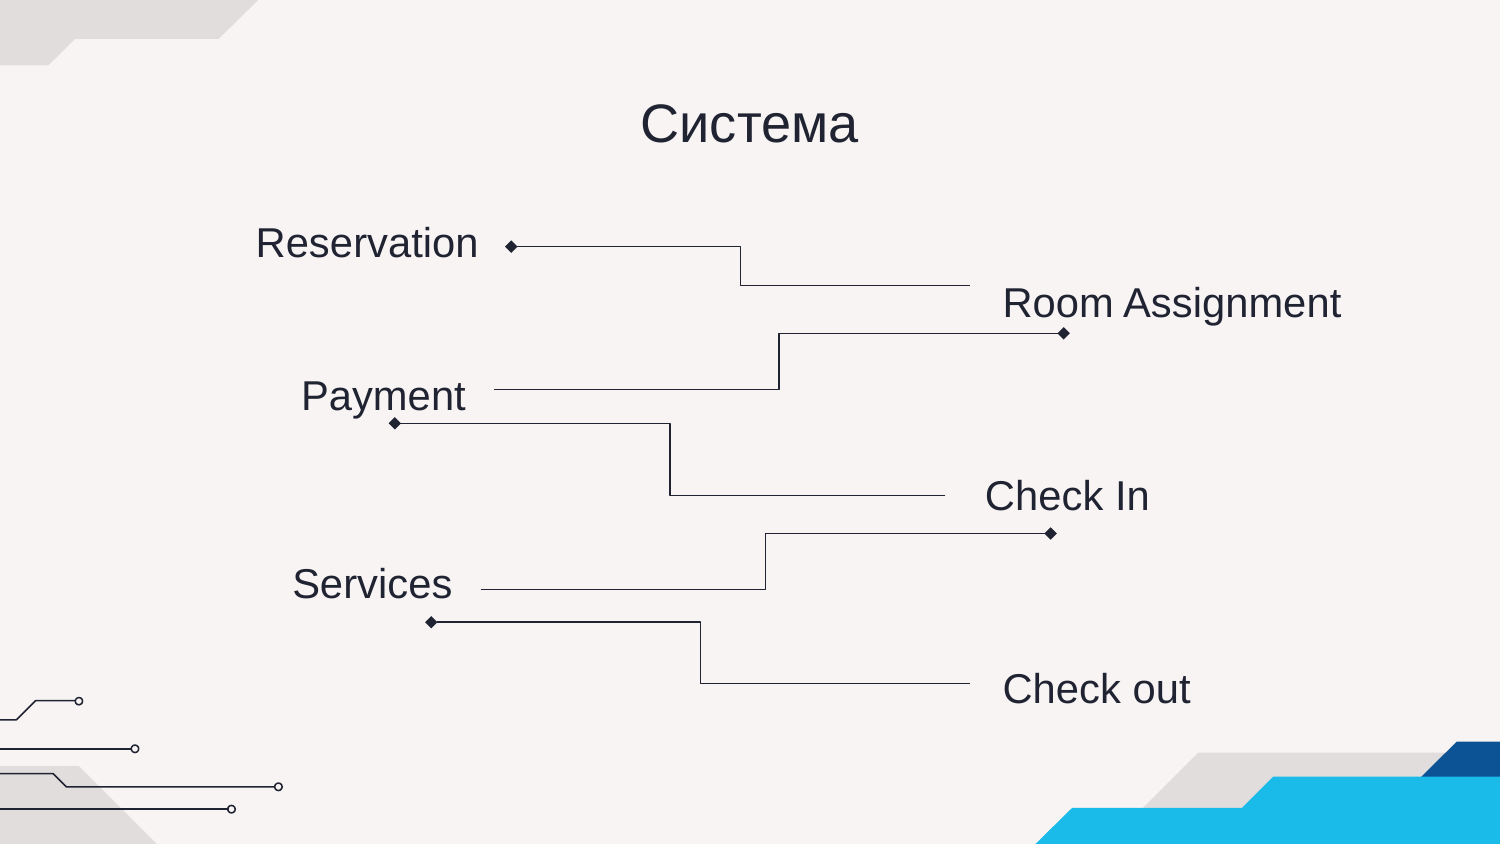

# Система
Reservation
Room Assignment
Payment
Check In
Services
Check out